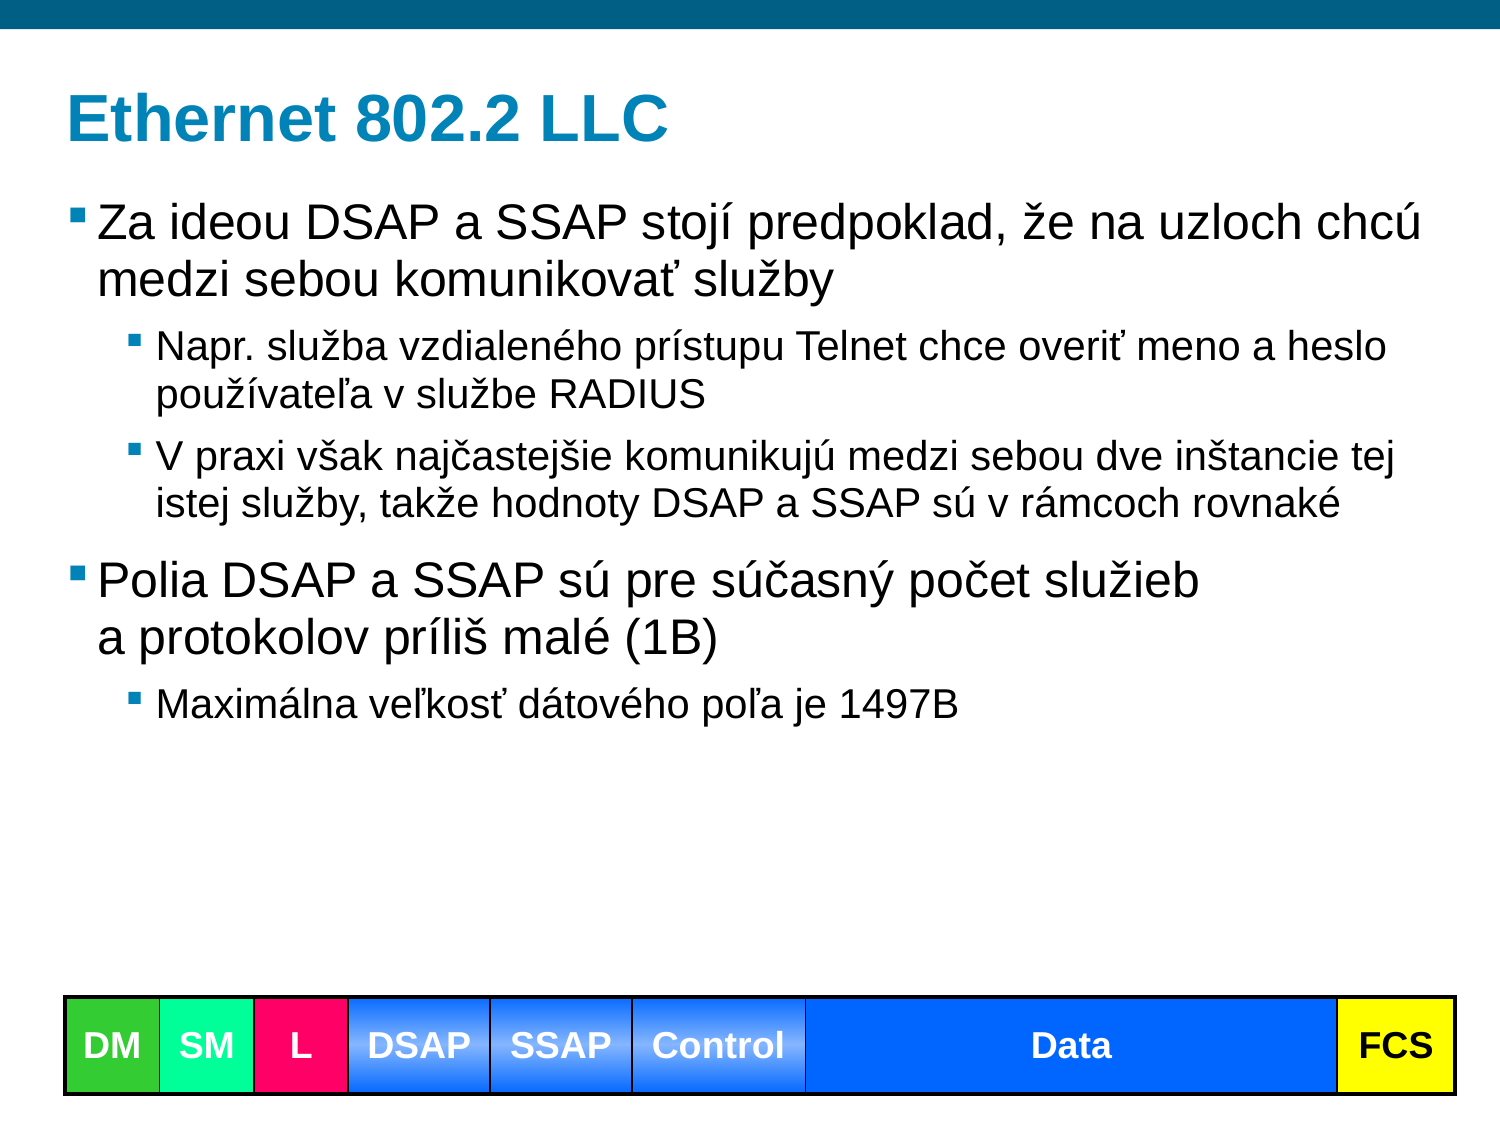

# Ethernet 802.2 LLC
Za ideou DSAP a SSAP stojí predpoklad, že na uzloch chcú medzi sebou komunikovať služby
Napr. služba vzdialeného prístupu Telnet chce overiť meno a heslo používateľa v službe RADIUS
V praxi však najčastejšie komunikujú medzi sebou dve inštancie tej istej služby, takže hodnoty DSAP a SSAP sú v rámcoch rovnaké
Polia DSAP a SSAP sú pre súčasný počet služieb a protokolov príliš malé (1B)
Maximálna veľkosť dátového poľa je 1497B
| DM | SM | L | DSAP | SSAP | Control | Data | FCS |
| --- | --- | --- | --- | --- | --- | --- | --- |